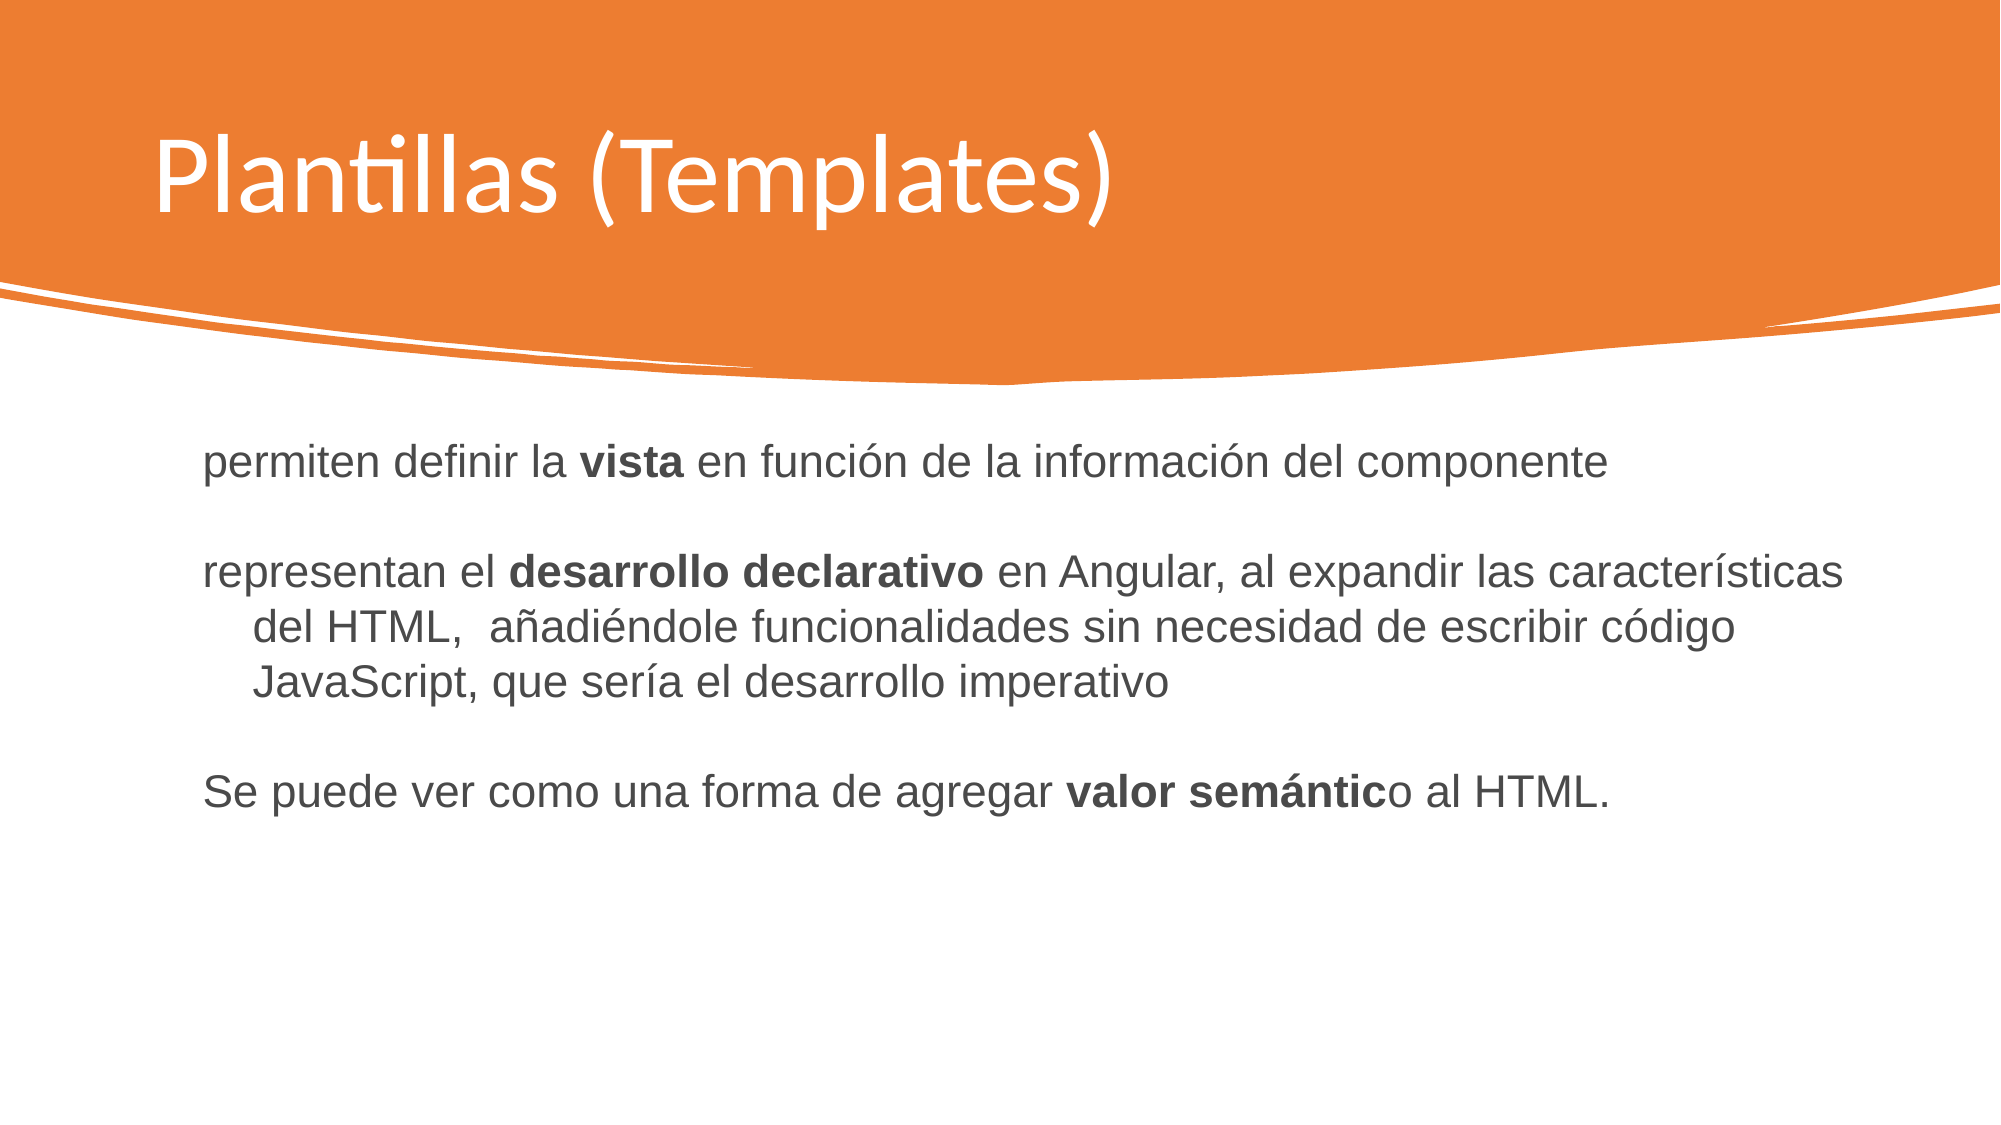

# Plantillas (Templates)
permiten definir la vista en función de la información del componente

representan el desarrollo declarativo en Angular, al expandir las características del HTML,  añadiéndole funcionalidades sin necesidad de escribir código JavaScript, que sería el desarrollo imperativo

Se puede ver como una forma de agregar valor semántico al HTML.